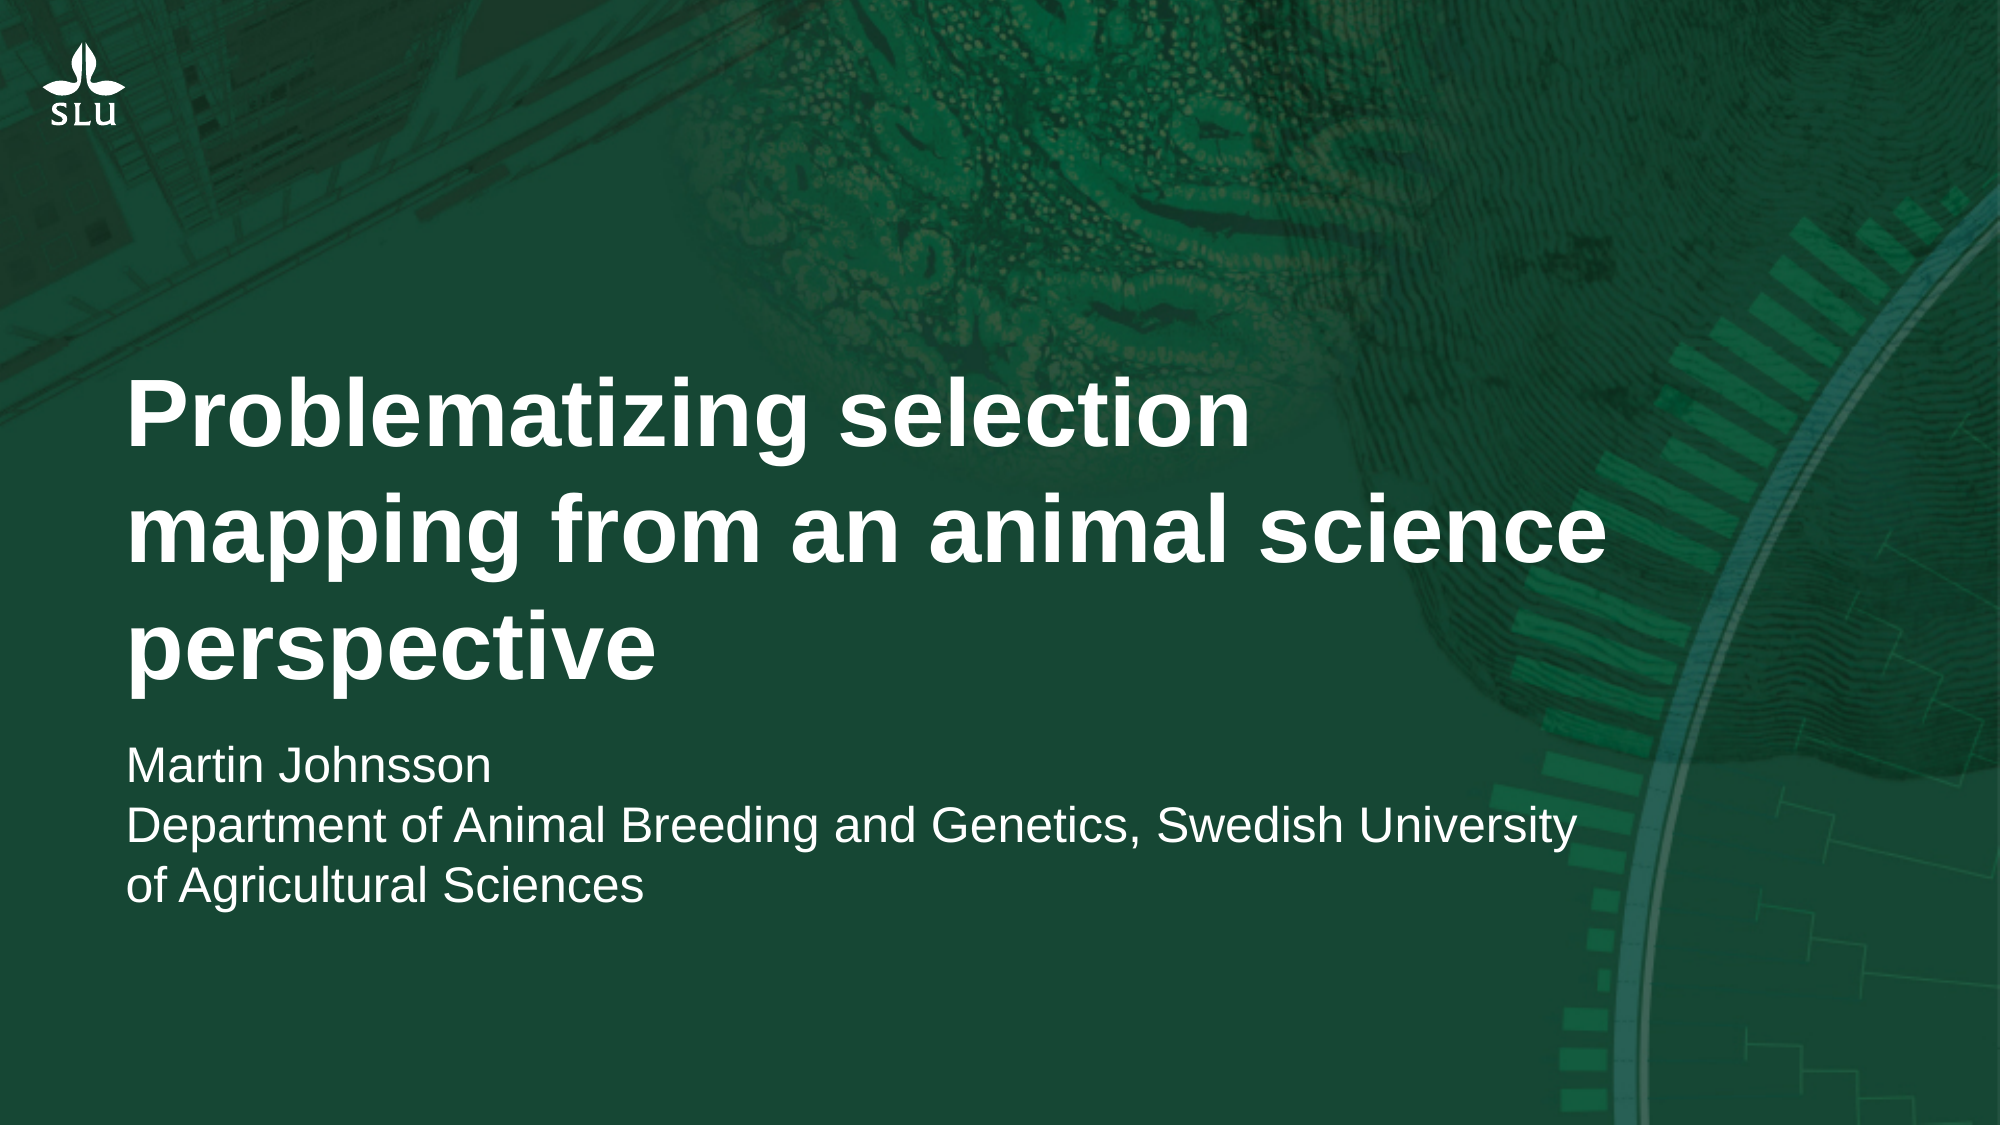

# Problematizing selection mapping from an animal science perspective
Martin Johnsson
Department of Animal Breeding and Genetics, Swedish University of Agricultural Sciences